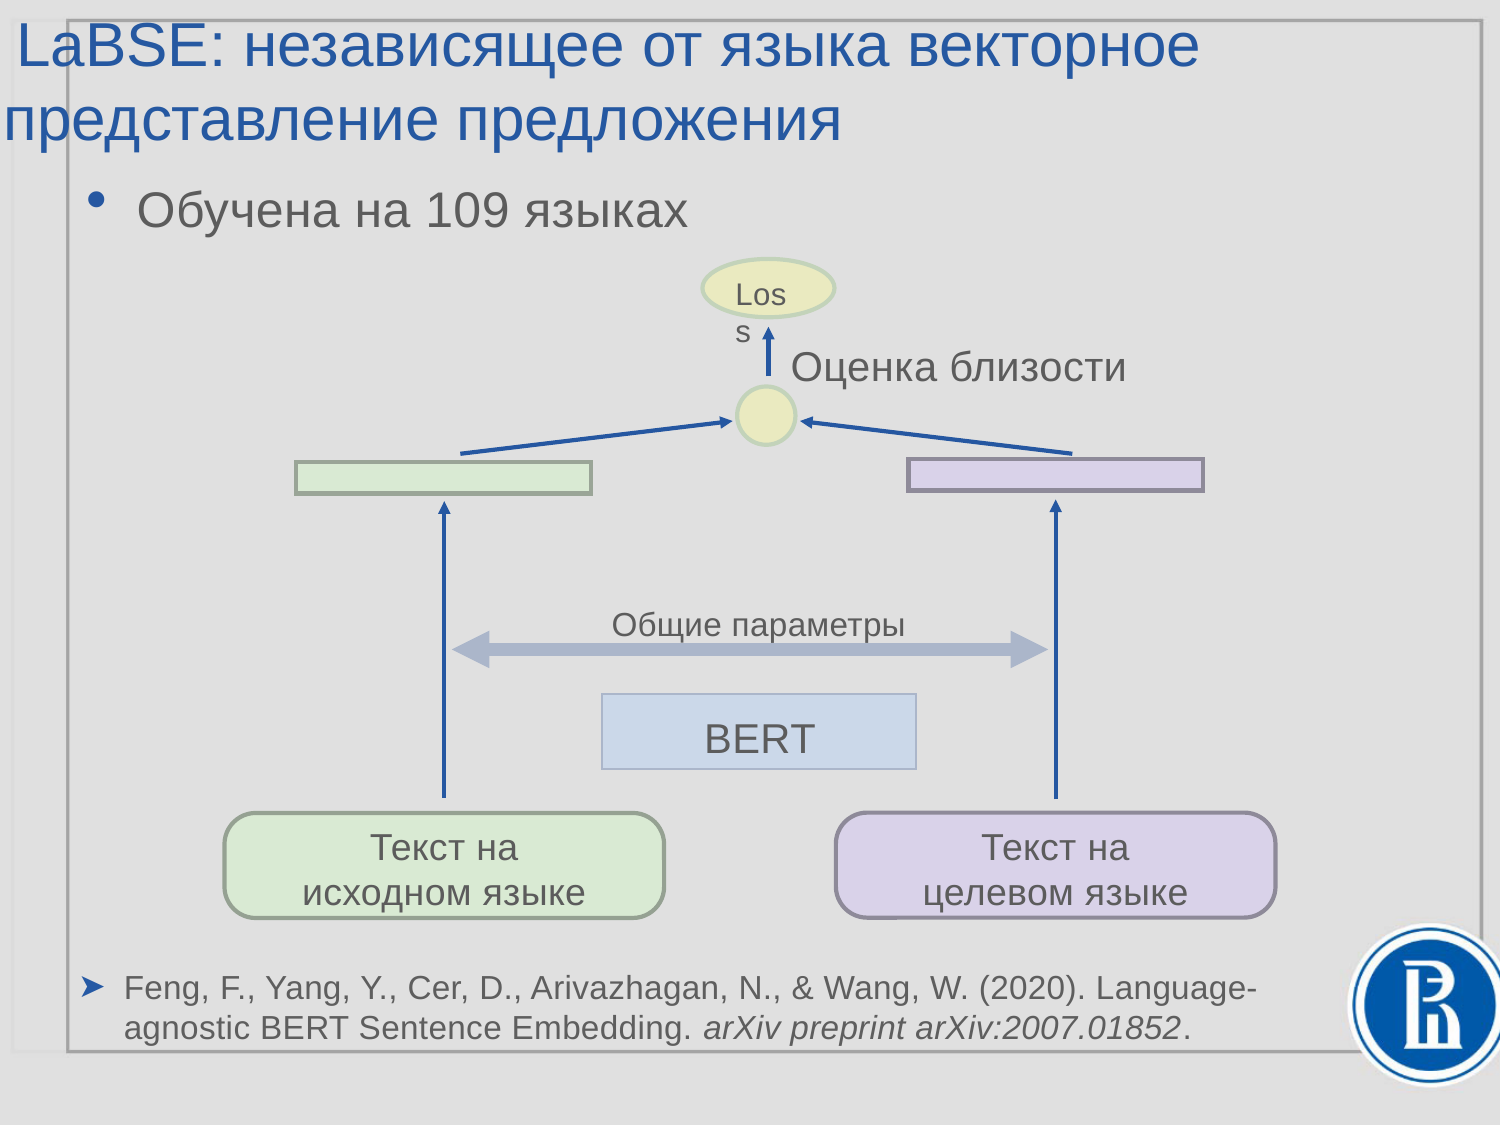

# LaBSE: независящее от языка векторное представление предложения
Обучена на 109 языках

Loss

Оценка близости

Общие параметры

BERT

Текст на исходном языке
Текст на целевом языке
Feng, F., Yang, Y., Cer, D., Arivazhagan, N., & Wang, W. (2020). Language-agnostic BERT Sentence Embedding. arXiv preprint arXiv:2007.01852.